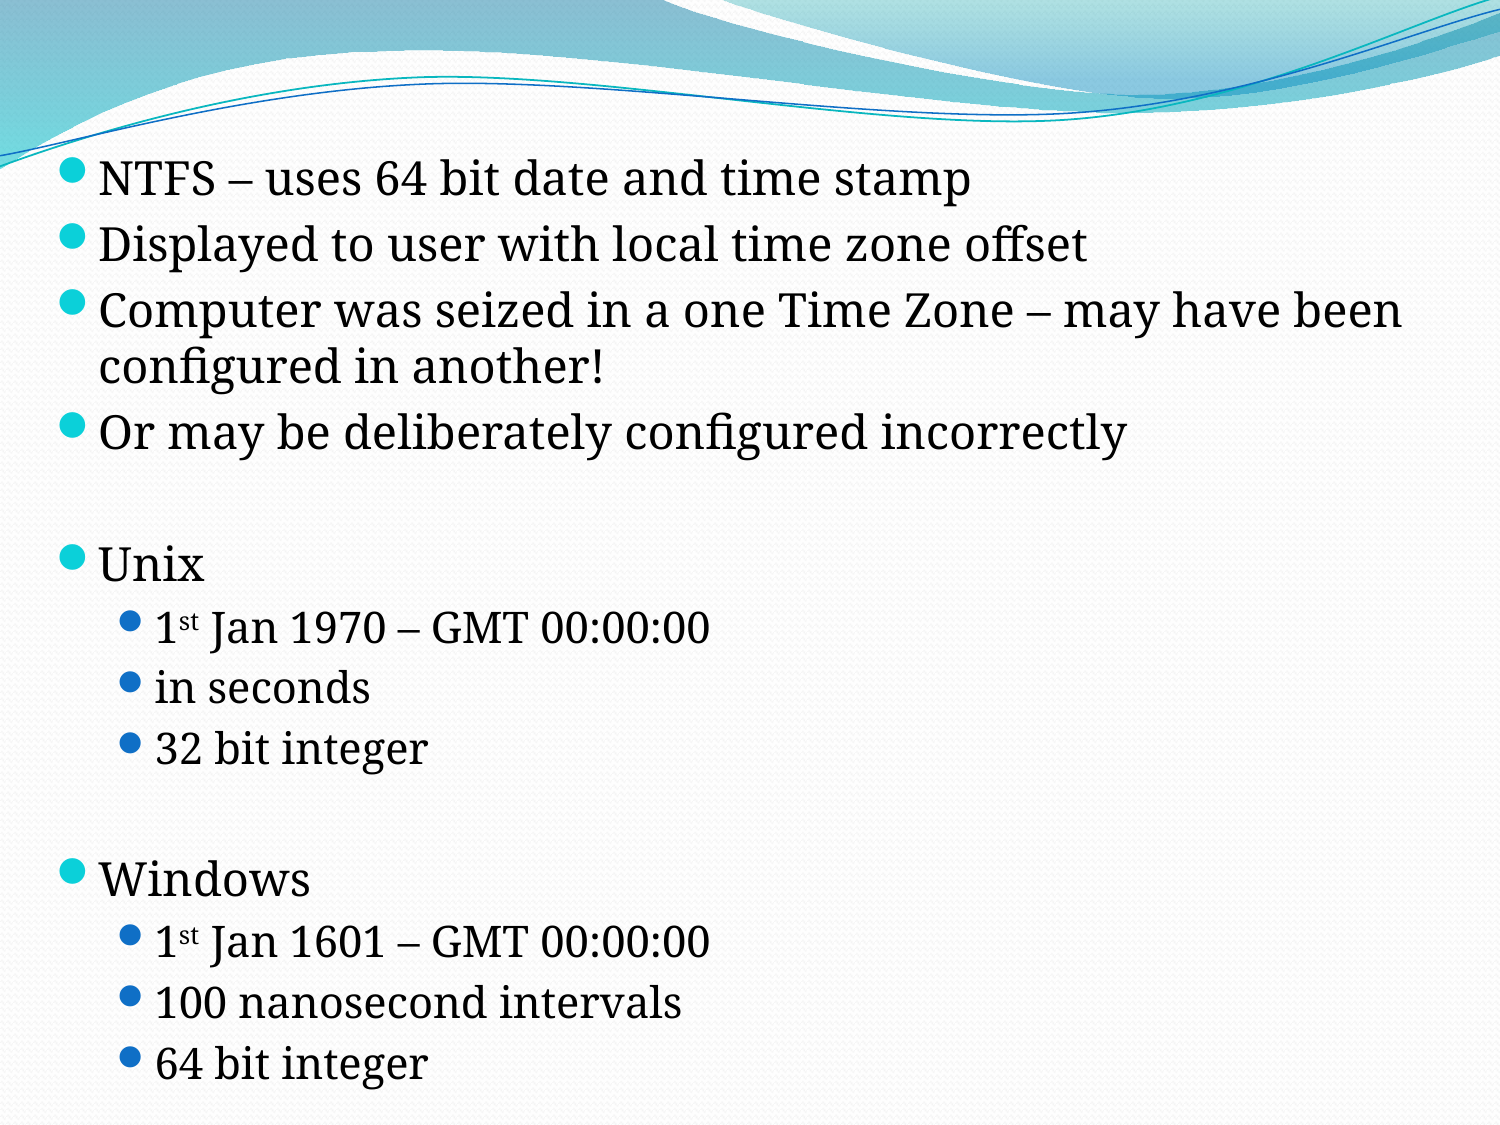

NTFS – uses 64 bit date and time stamp
Displayed to user with local time zone offset
Computer was seized in a one Time Zone – may have been configured in another!
Or may be deliberately configured incorrectly

Unix
1st Jan 1970 – GMT 00:00:00
in seconds
32 bit integer

Windows
1st Jan 1601 – GMT 00:00:00
100 nanosecond intervals
64 bit integer